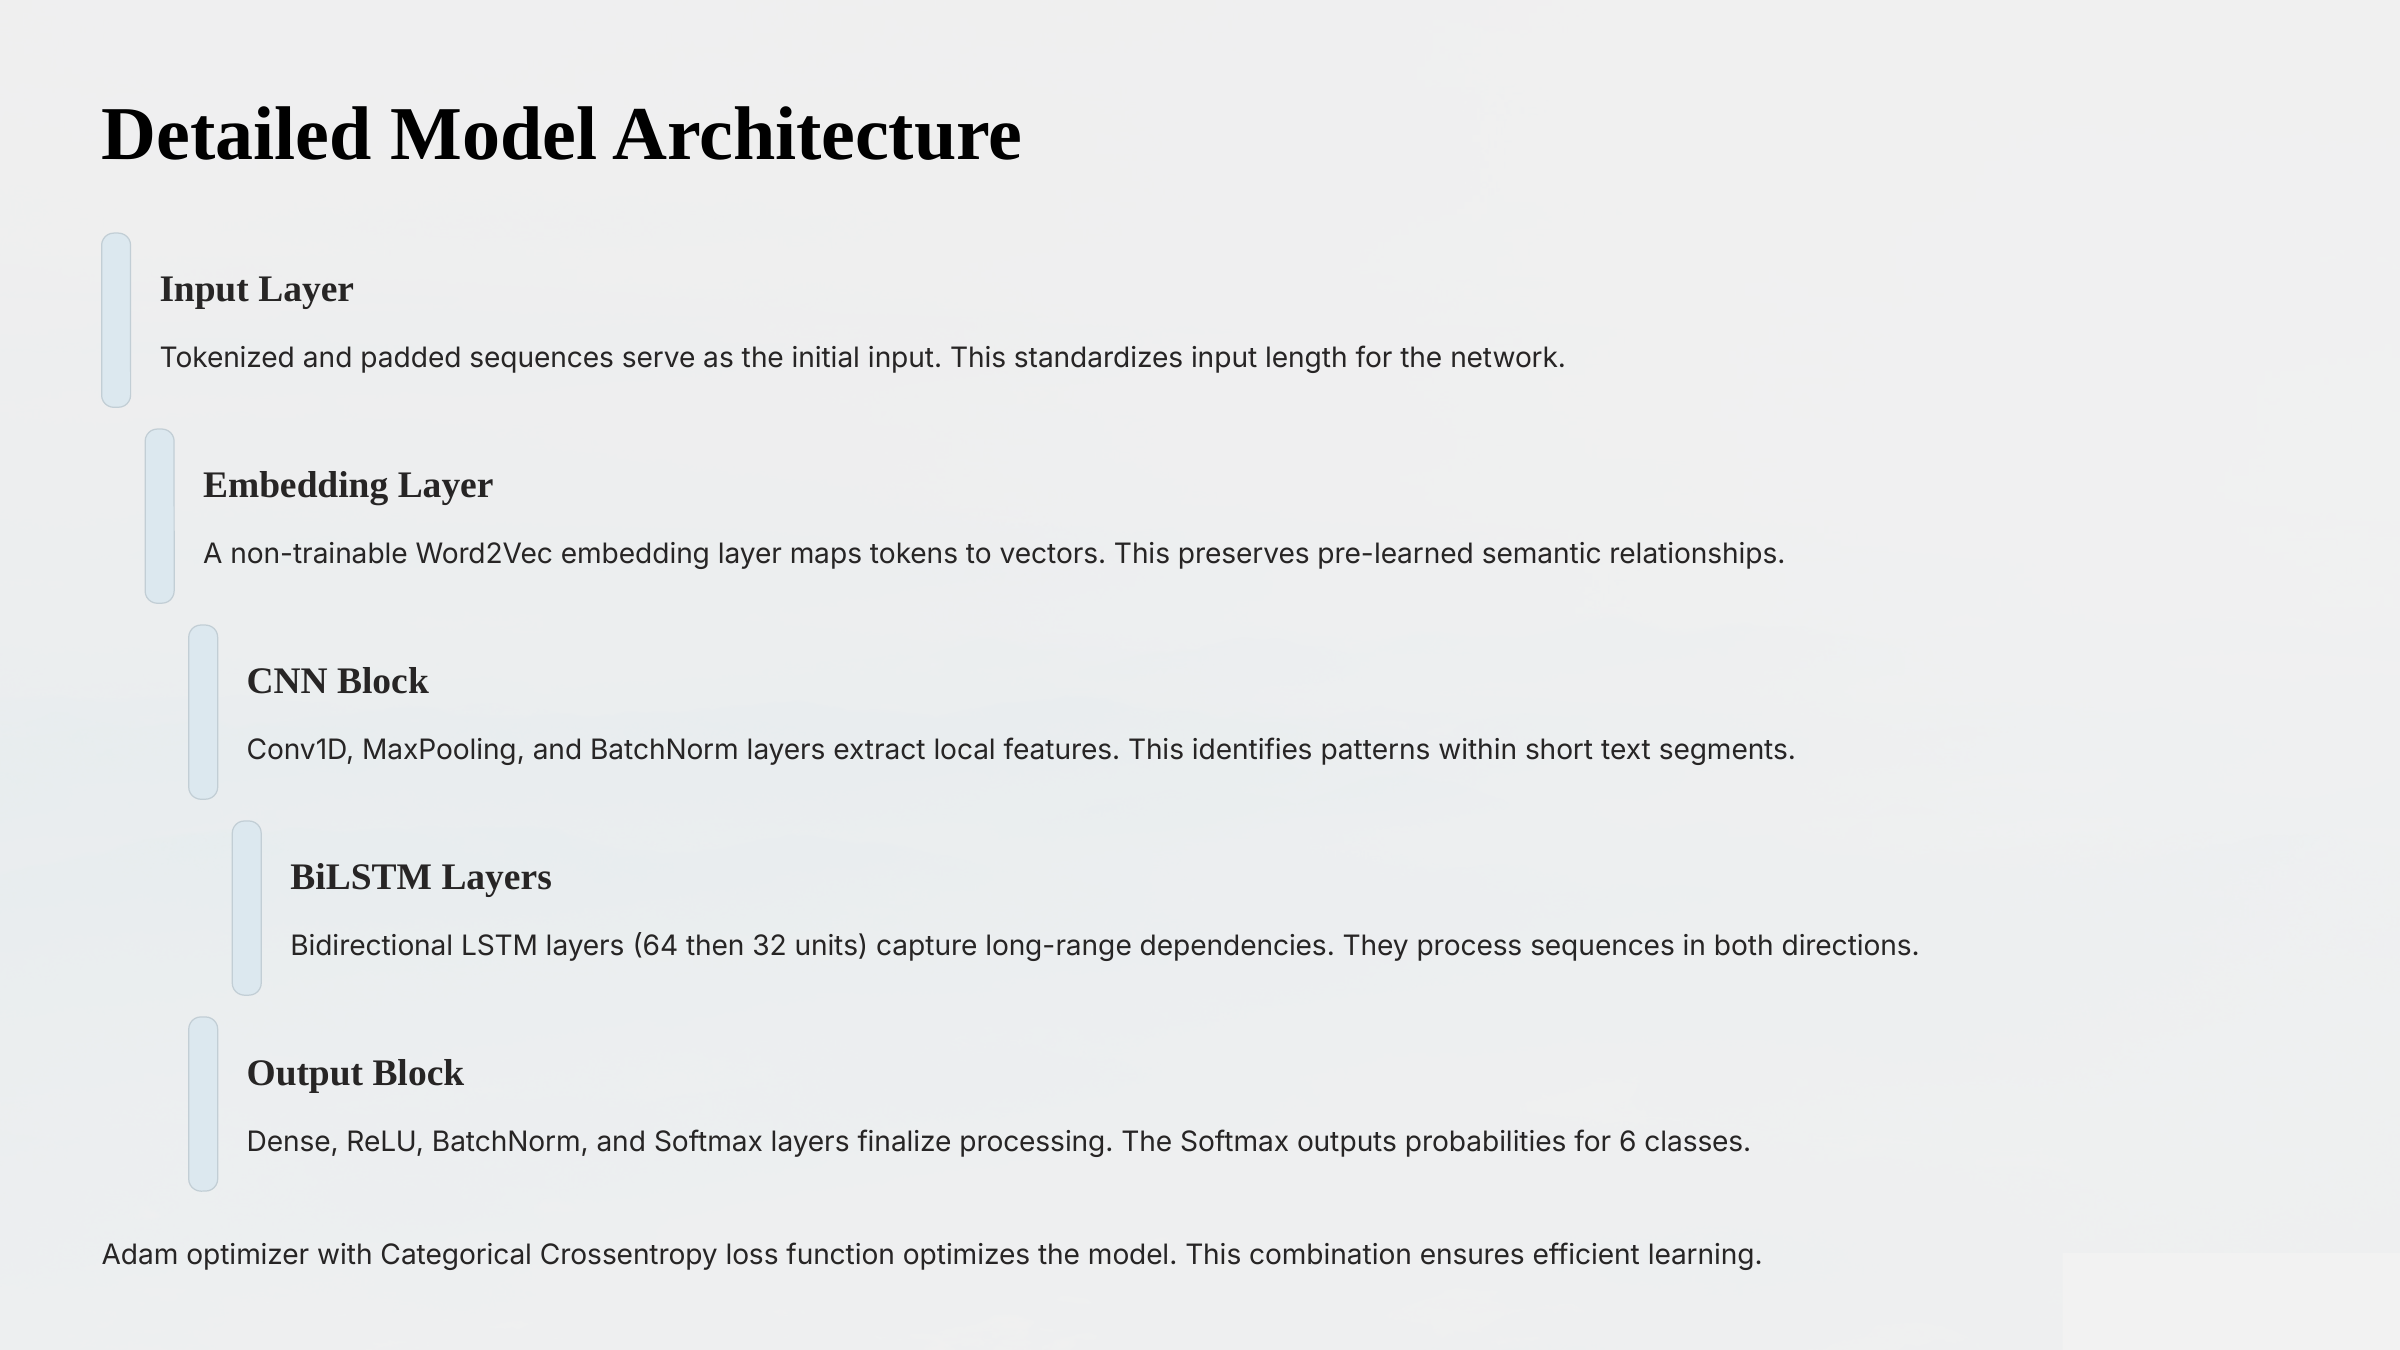

Detailed Model Architecture

Input Layer
Tokenized and padded sequences serve as the initial input. This standardizes input length for the network.

Embedding Layer
A non-trainable Word2Vec embedding layer maps tokens to vectors. This preserves pre-learned semantic relationships.

CNN Block
Conv1D, MaxPooling, and BatchNorm layers extract local features. This identifies patterns within short text segments.

BiLSTM Layers
Bidirectional LSTM layers (64 then 32 units) capture long-range dependencies. They process sequences in both directions.

Output Block
Dense, ReLU, BatchNorm, and Softmax layers finalize processing. The Softmax outputs probabilities for 6 classes.
Adam optimizer with Categorical Crossentropy loss function optimizes the model. This combination ensures efficient learning.